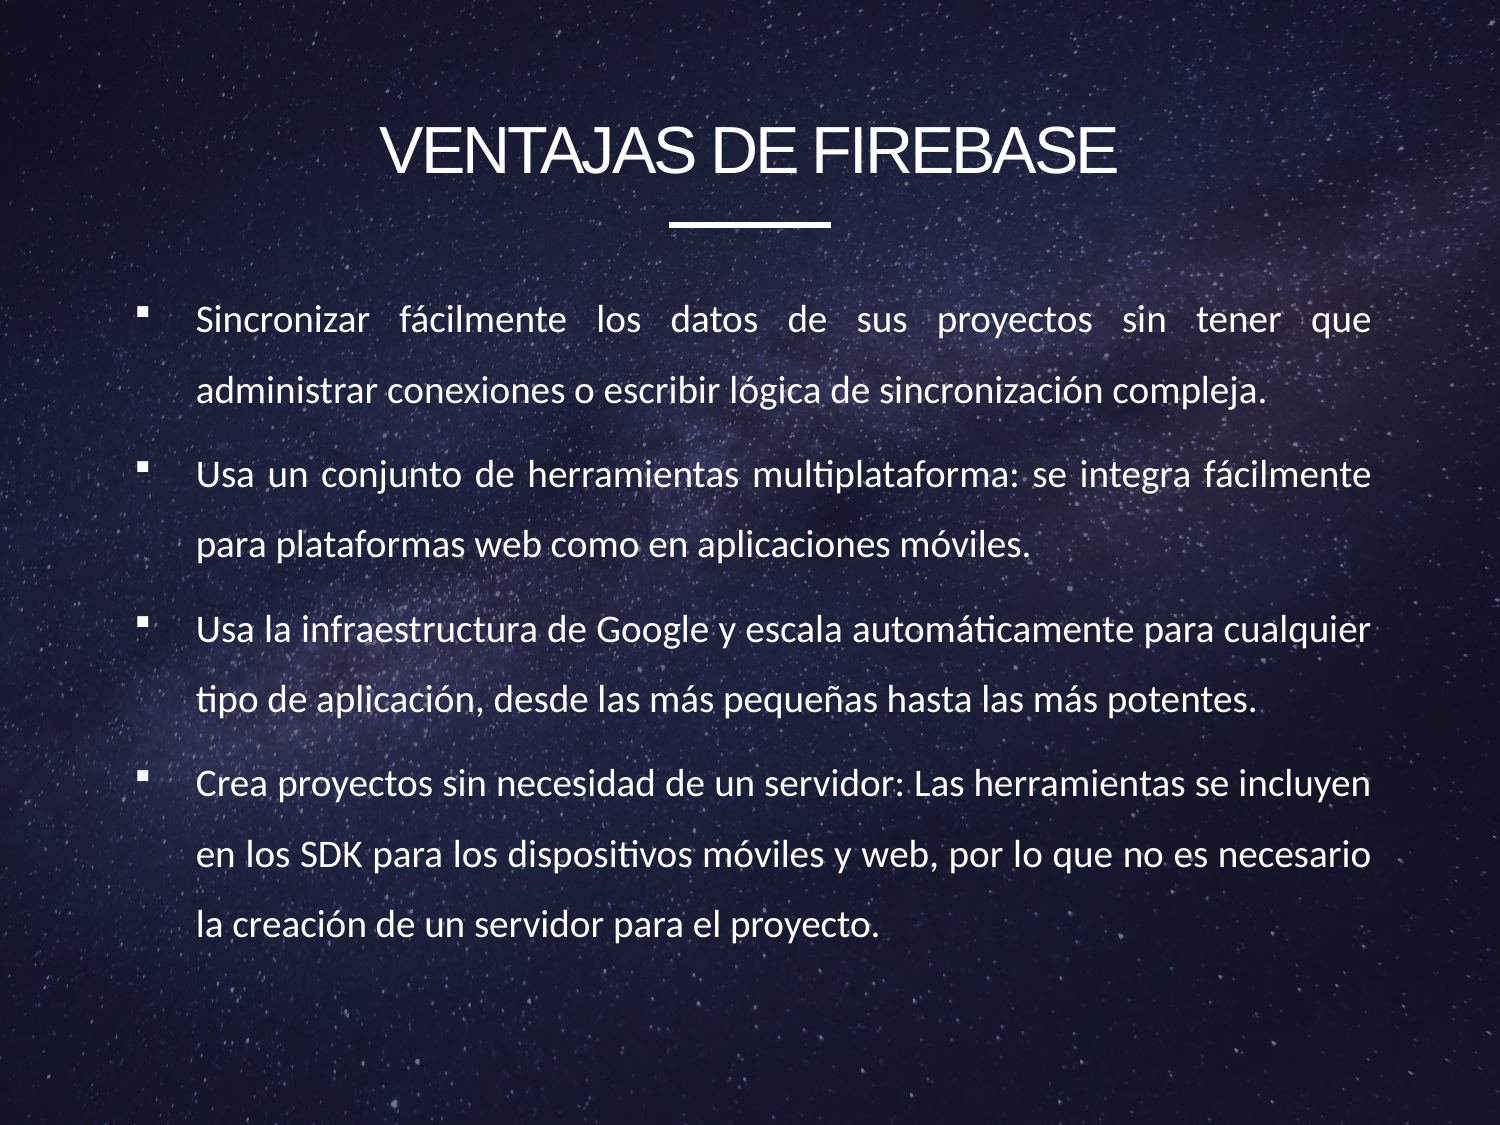

# Ventajas de firebase
Sincronizar fácilmente los datos de sus proyectos sin tener que administrar conexiones o escribir lógica de sincronización compleja.
Usa un conjunto de herramientas multiplataforma: se integra fácilmente para plataformas web como en aplicaciones móviles.
Usa la infraestructura de Google y escala automáticamente para cualquier tipo de aplicación, desde las más pequeñas hasta las más potentes.
Crea proyectos sin necesidad de un servidor: Las herramientas se incluyen en los SDK para los dispositivos móviles y web, por lo que no es necesario la creación de un servidor para el proyecto.